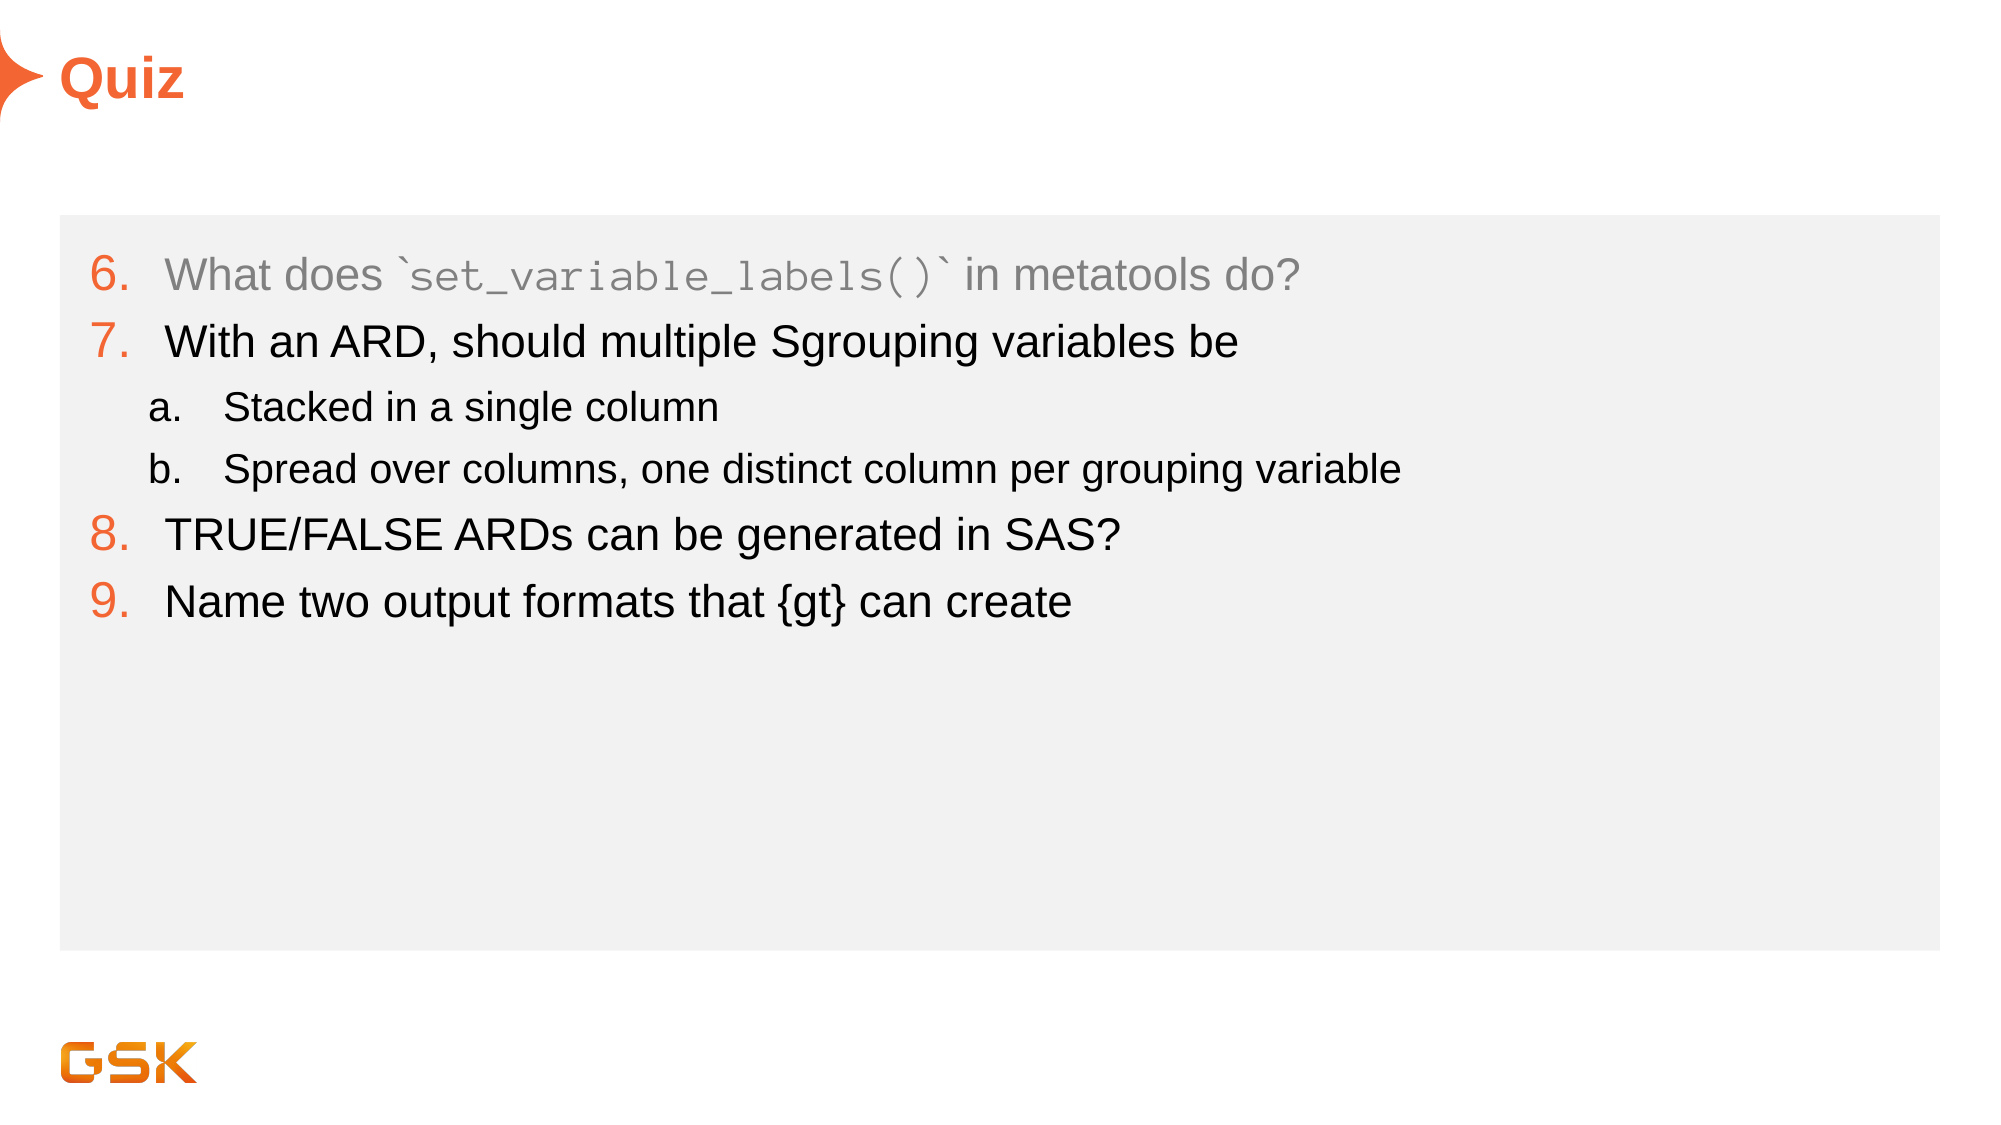

# Quiz

What does `set_variable_labels()` in metatools do?
With an ARD, should multiple Sgrouping variables be
Stacked in a single column
Spread over columns, one distinct column per grouping variable
TRUE/FALSE ARDs can be generated in SAS?
Name two output formats that {gt} can create